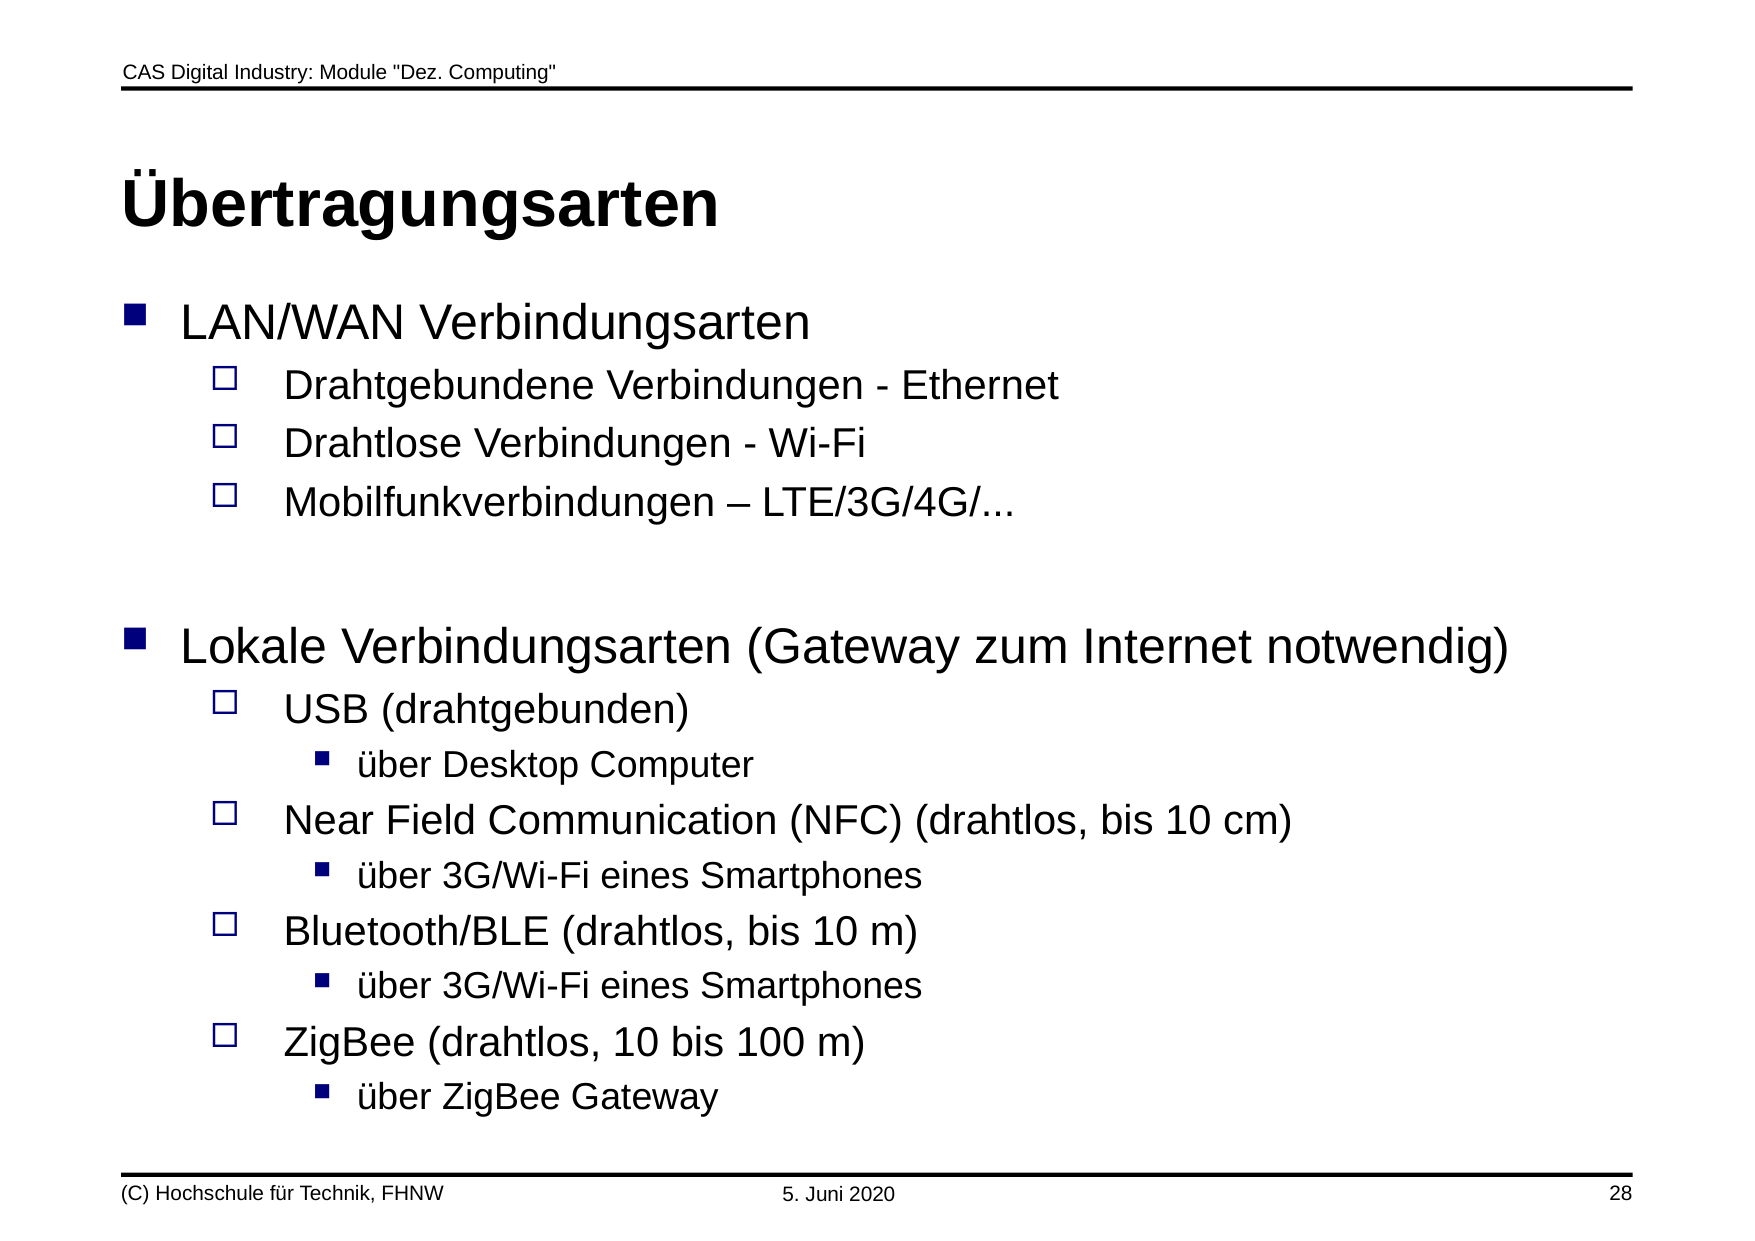

# Übertragungsarten
LAN/WAN Verbindungsarten
Drahtgebundene Verbindungen - Ethernet
Drahtlose Verbindungen - Wi-Fi
Mobilfunkverbindungen – LTE/3G/4G/...

Lokale Verbindungsarten (Gateway zum Internet notwendig)
USB (drahtgebunden)
über Desktop Computer
Near Field Communication (NFC) (drahtlos, bis 10 cm)
über 3G/Wi-Fi eines Smartphones
Bluetooth/BLE (drahtlos, bis 10 m)
über 3G/Wi-Fi eines Smartphones
ZigBee (drahtlos, 10 bis 100 m)
über ZigBee Gateway

(C) Hochschule für Technik, FHNW
5. Juni 2020
28